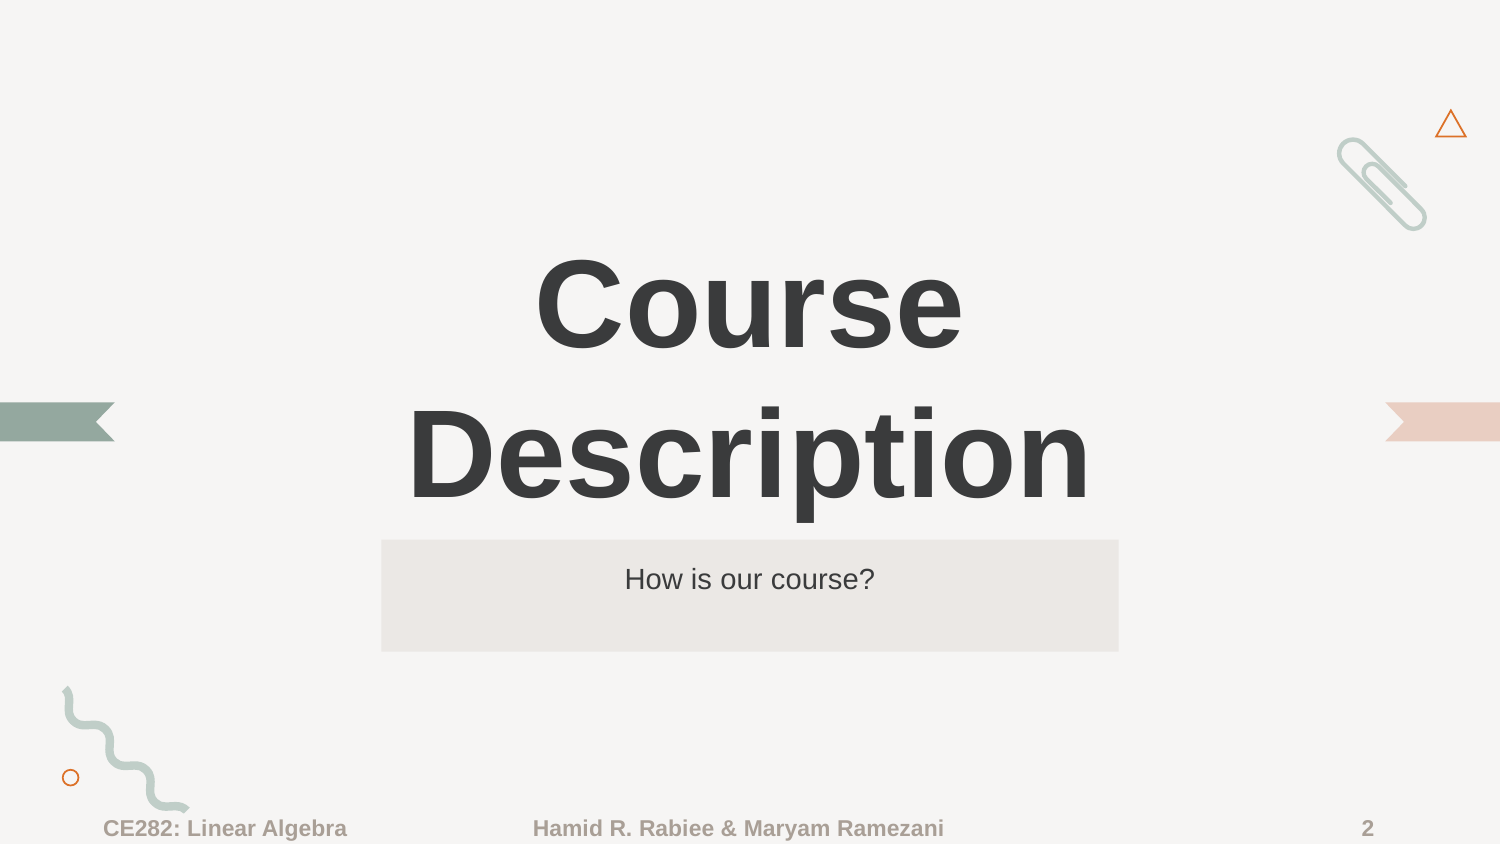

# Course Description
How is our course?
CE282: Linear Algebra
Hamid R. Rabiee & Maryam Ramezani